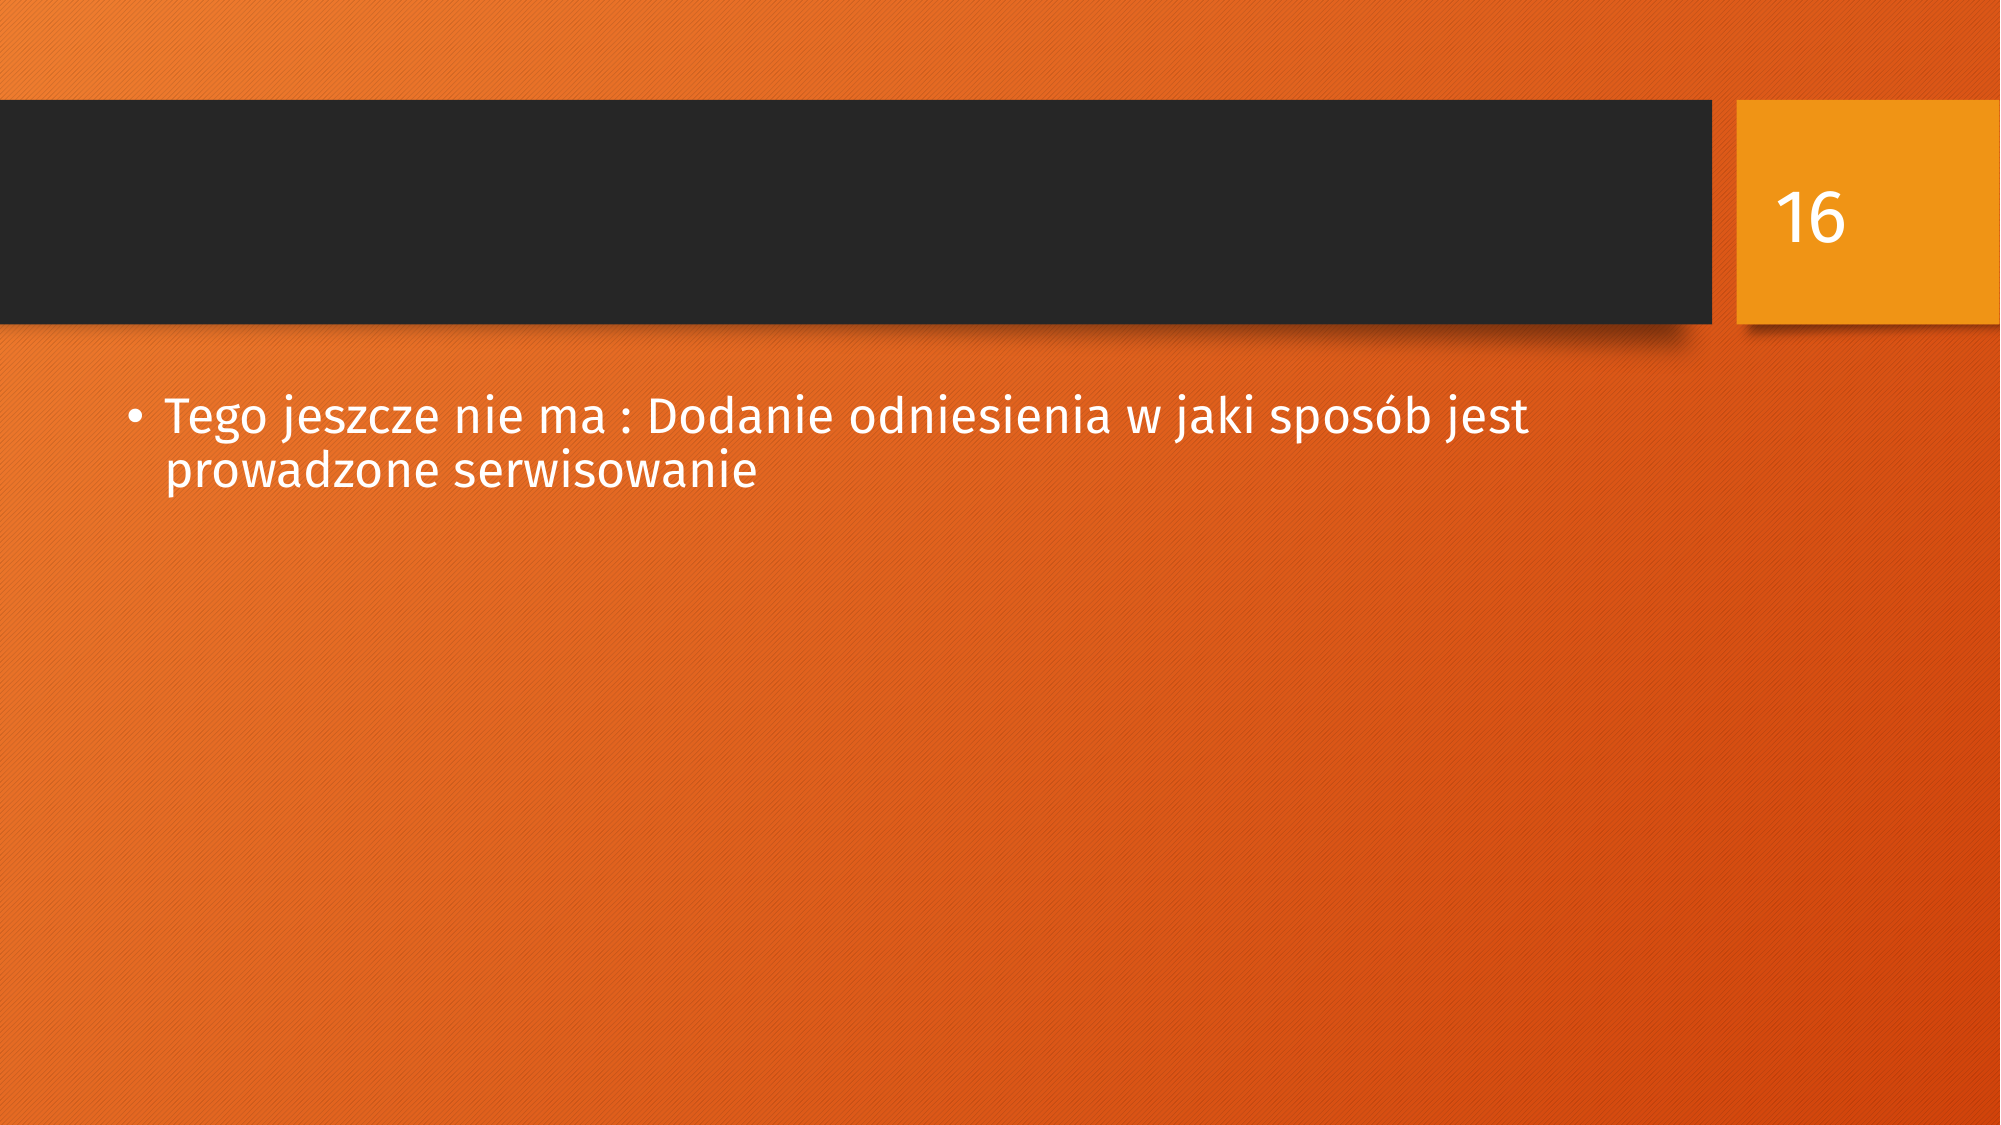

16
#
Tego jeszcze nie ma : Dodanie odniesienia w jaki sposób jest prowadzone serwisowanie